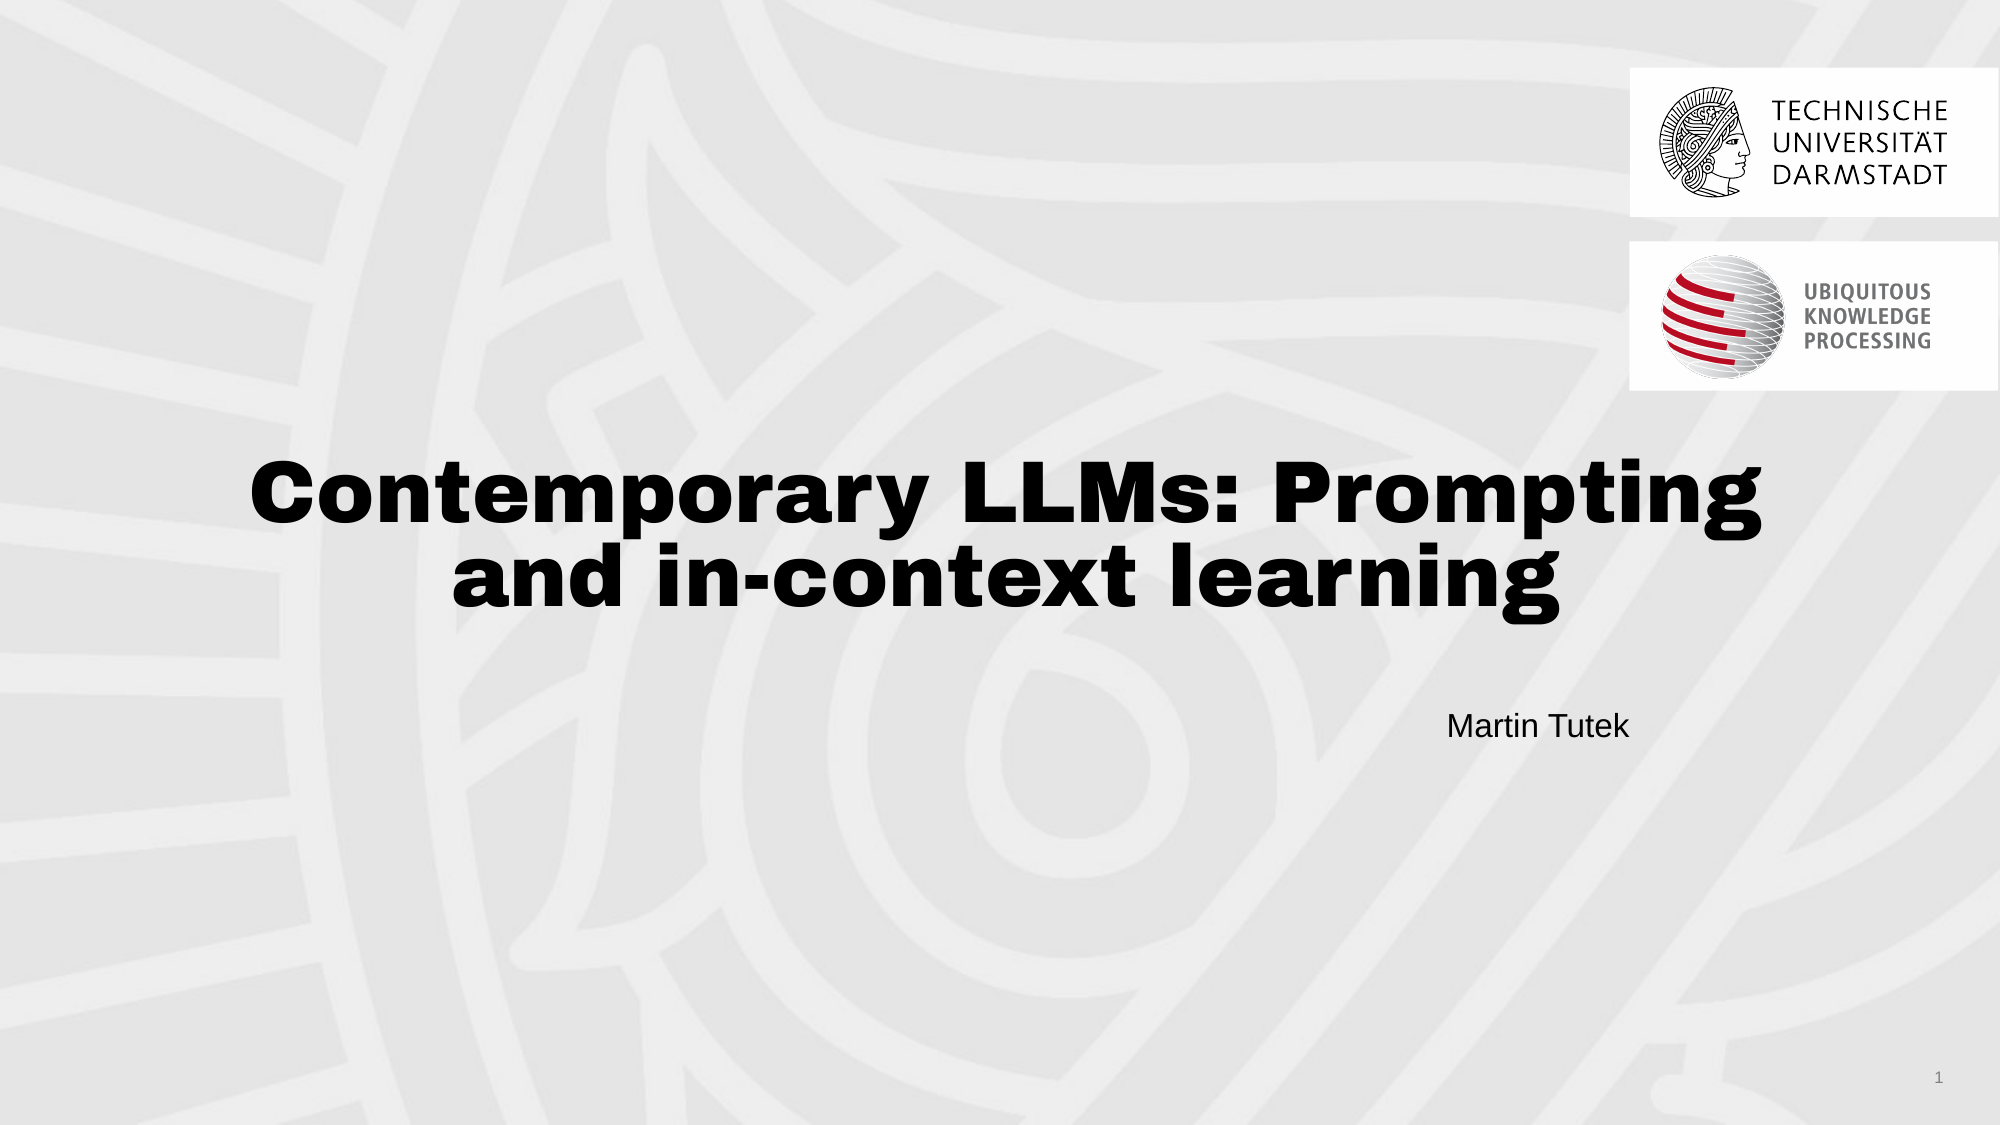

Contemporary LLMs: Prompting and in-context learning
Martin Tutek
1